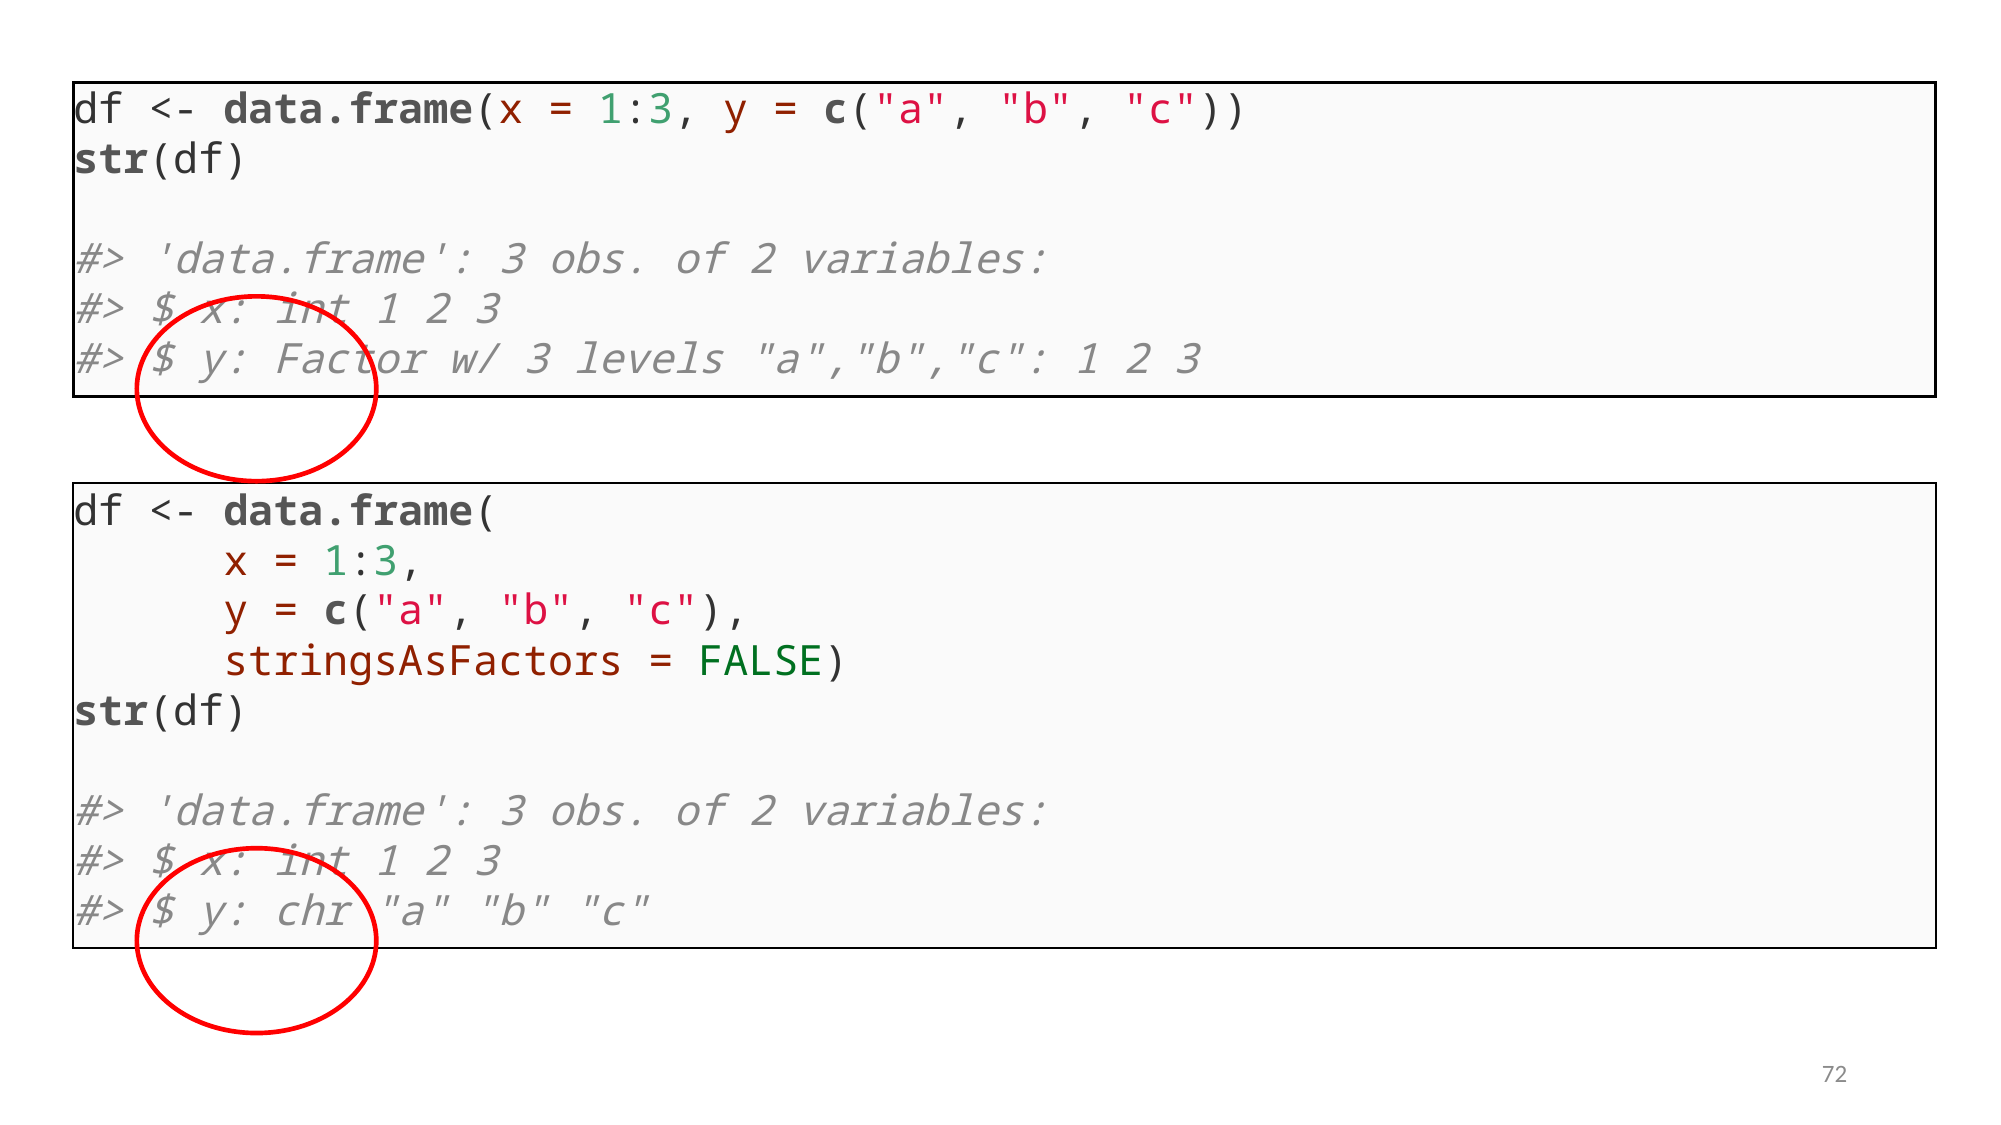

df <- data.frame(x = 1:3, y = c("a", "b", "c"))
str(df)

#> 'data.frame': 3 obs. of 2 variables:
#> $ x: int 1 2 3
#> $ y: Factor w/ 3 levels "a","b","c": 1 2 3

df <- data.frame(
	x = 1:3,
	y = c("a", "b", "c"),
	stringsAsFactors = FALSE)
str(df)

#> 'data.frame': 3 obs. of 2 variables:
#> $ x: int 1 2 3
#> $ y: chr "a" "b" "c"

72